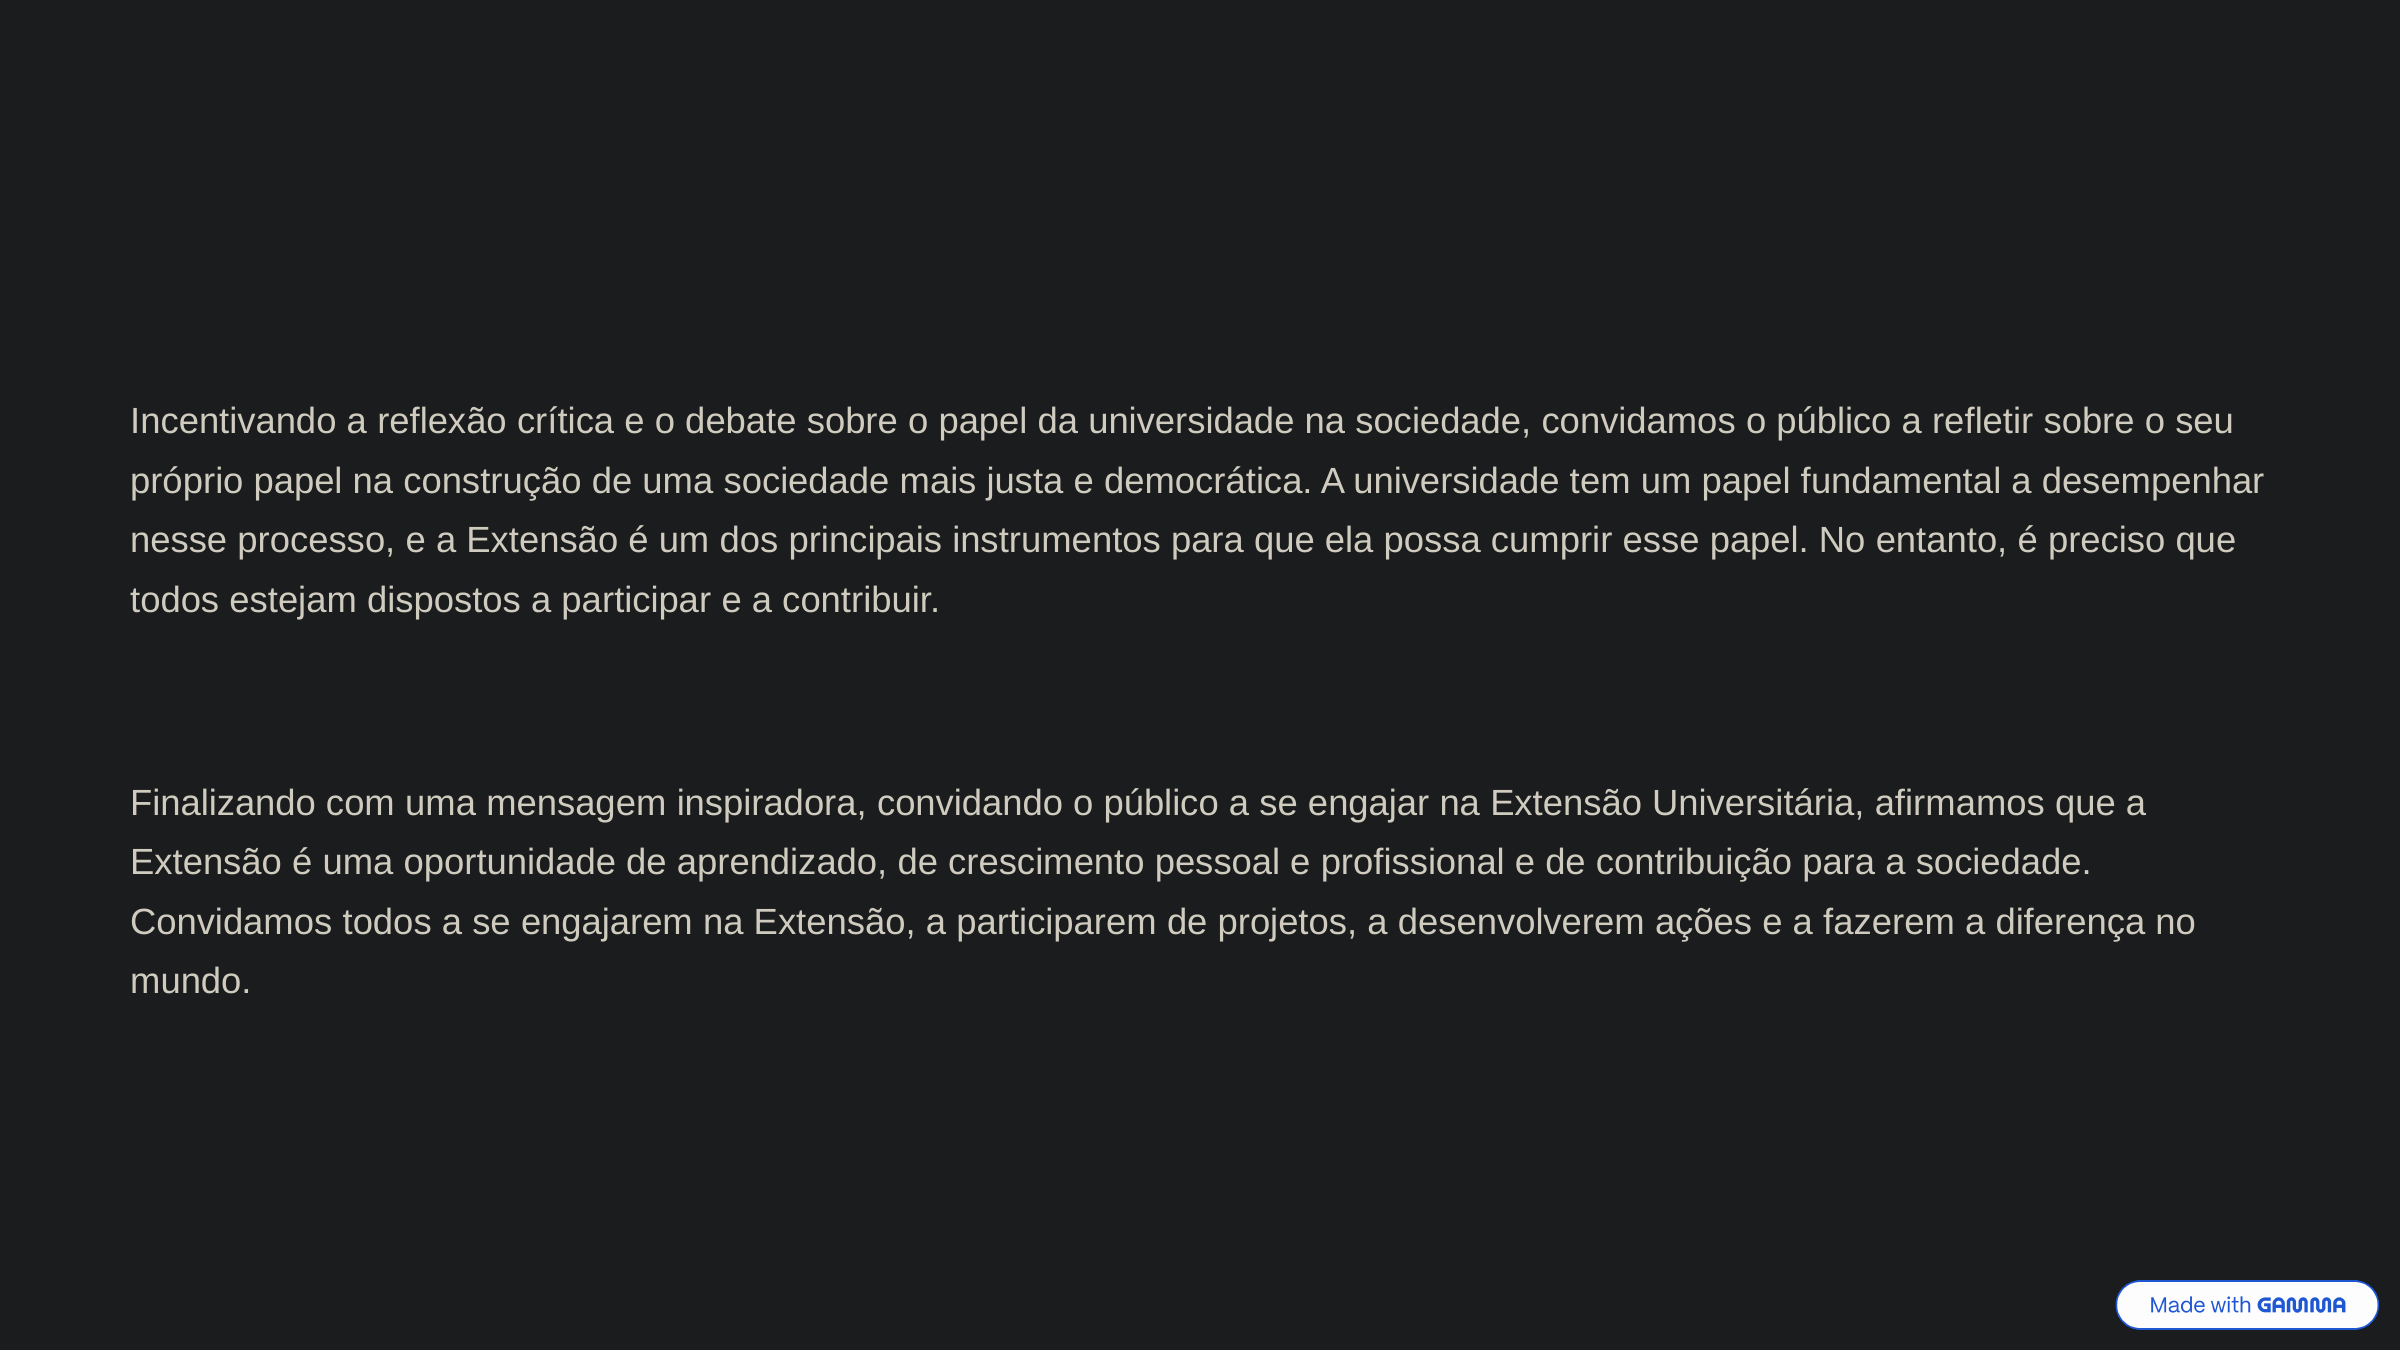

Incentivando a reflexão crítica e o debate sobre o papel da universidade na sociedade, convidamos o público a refletir sobre o seu próprio papel na construção de uma sociedade mais justa e democrática. A universidade tem um papel fundamental a desempenhar nesse processo, e a Extensão é um dos principais instrumentos para que ela possa cumprir esse papel. No entanto, é preciso que todos estejam dispostos a participar e a contribuir.

Finalizando com uma mensagem inspiradora, convidando o público a se engajar na Extensão Universitária, afirmamos que a Extensão é uma oportunidade de aprendizado, de crescimento pessoal e profissional e de contribuição para a sociedade. Convidamos todos a se engajarem na Extensão, a participarem de projetos, a desenvolverem ações e a fazerem a diferença no mundo.